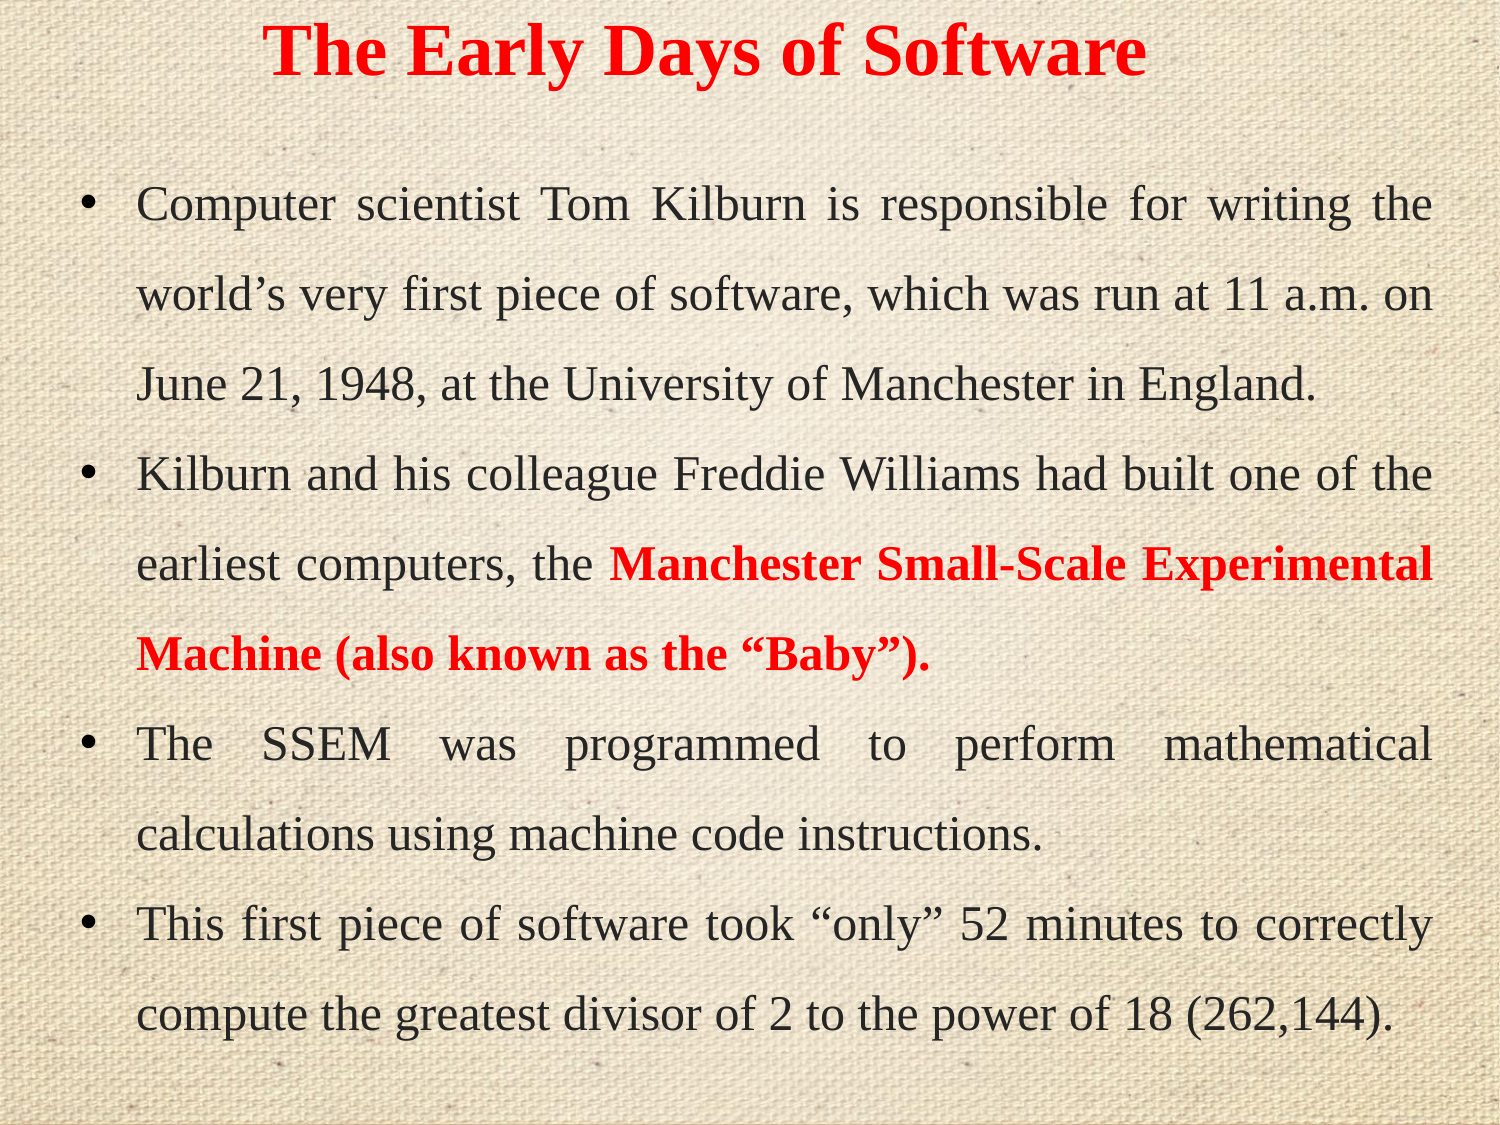

# The Early Days of Software
Computer scientist Tom Kilburn is responsible for writing the world’s very first piece of software, which was run at 11 a.m. on June 21, 1948, at the University of Manchester in England.
Kilburn and his colleague Freddie Williams had built one of the earliest computers, the Manchester Small-Scale Experimental Machine (also known as the “Baby”).
The SSEM was programmed to perform mathematical calculations using machine code instructions.
This first piece of software took “only” 52 minutes to correctly compute the greatest divisor of 2 to the power of 18 (262,144).